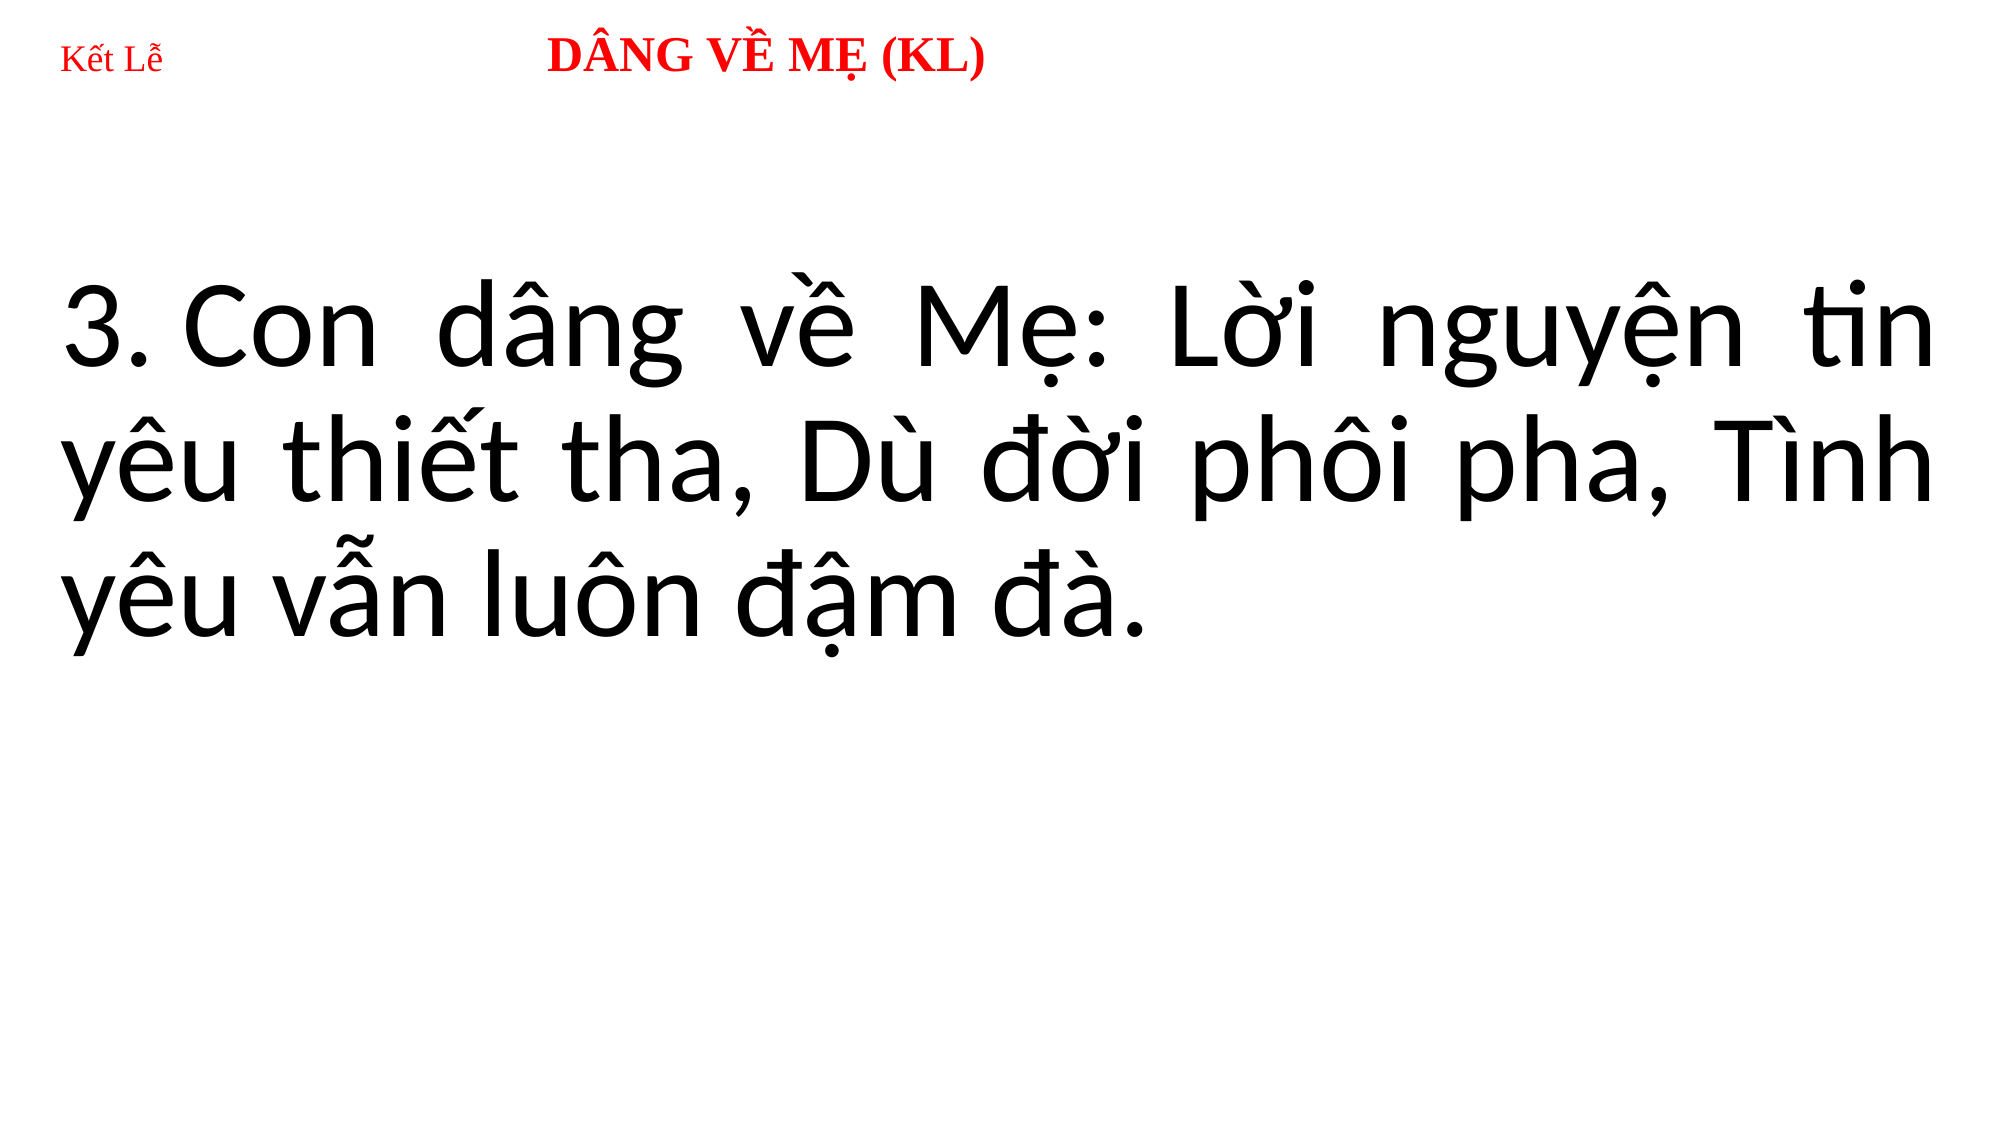

# Kết Lễ                      	    DÂNG VỀ MẸ (KL)
3. Con dâng về Mẹ: Lời nguyện tin yêu thiết tha, Dù đời phôi pha, Tình yêu vẫn luôn đậm đà.